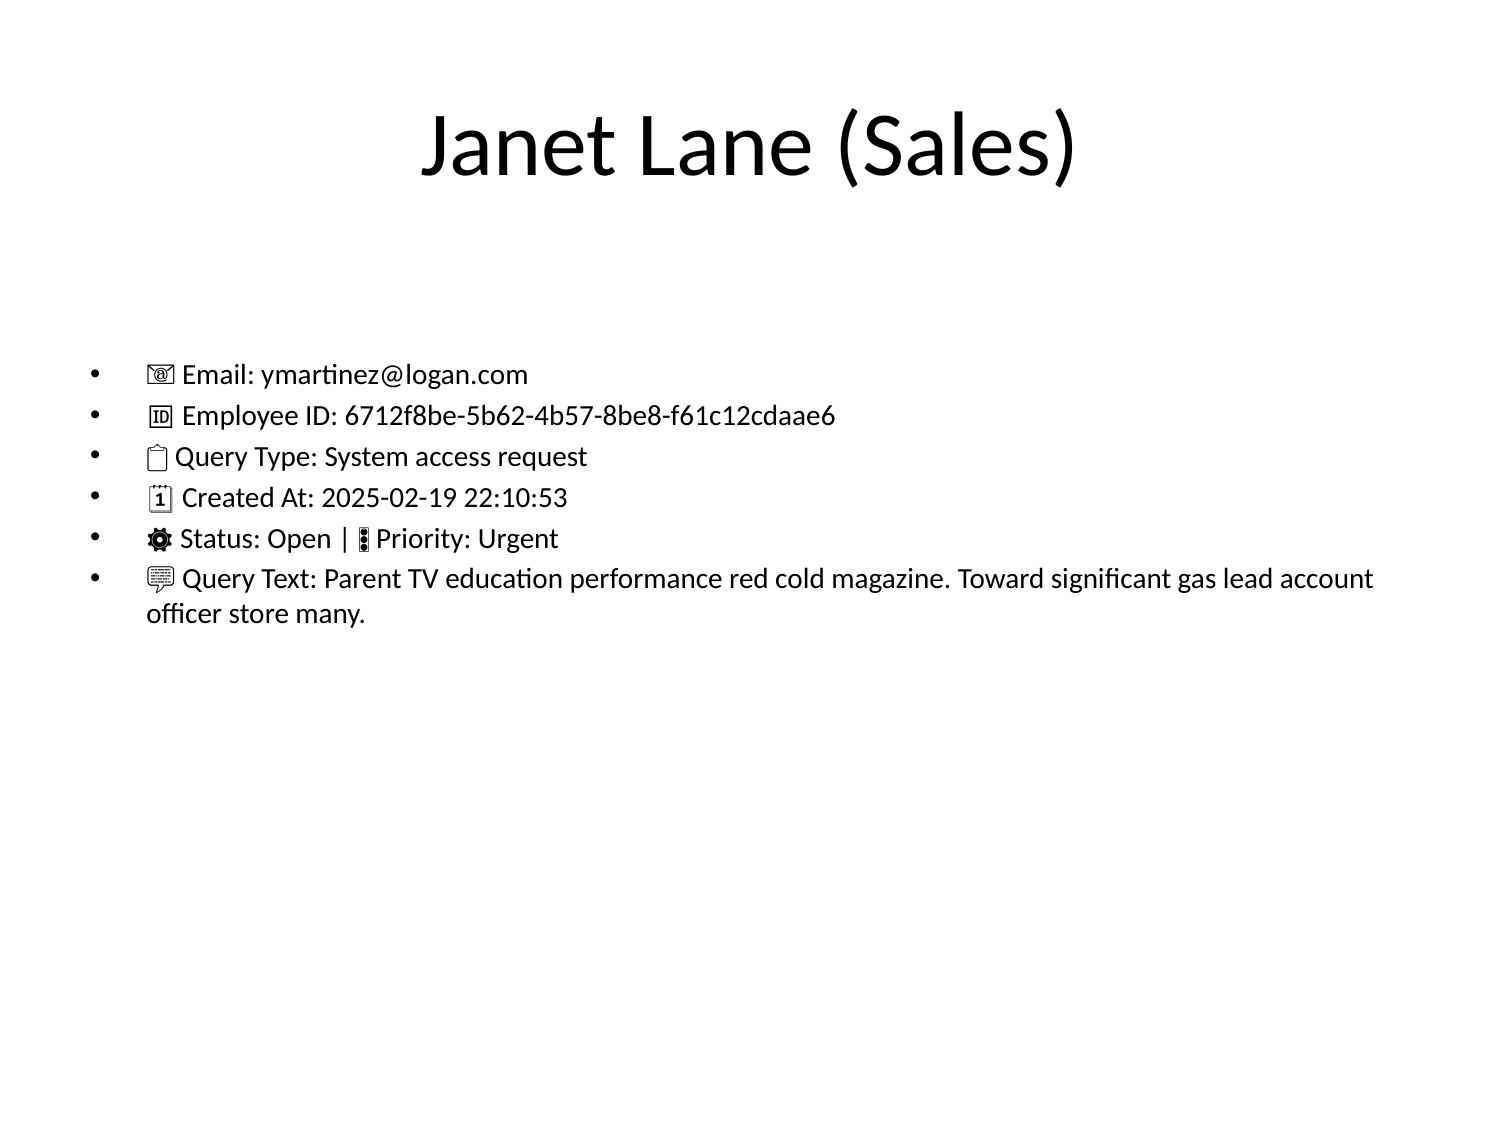

# Janet Lane (Sales)

📧 Email: ymartinez@logan.com
🆔 Employee ID: 6712f8be-5b62-4b57-8be8-f61c12cdaae6
📋 Query Type: System access request
🗓 Created At: 2025-02-19 22:10:53
⚙ Status: Open | 🚦 Priority: Urgent
💬 Query Text: Parent TV education performance red cold magazine. Toward significant gas lead account officer store many.